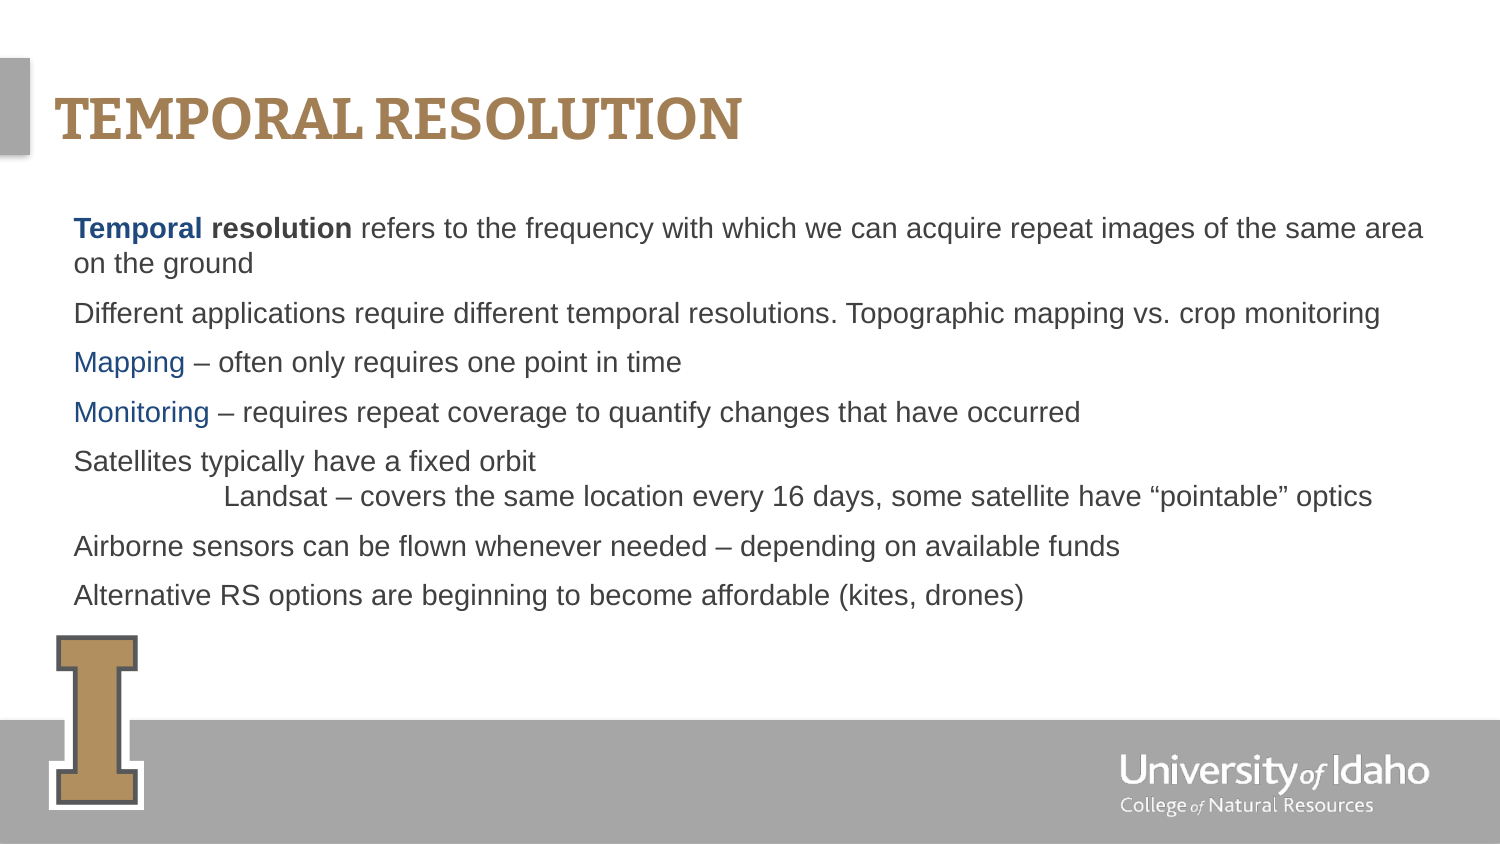

# temporal resolution
Temporal resolution refers to the frequency with which we can acquire repeat images of the same area on the ground
Different applications require different temporal resolutions. Topographic mapping vs. crop monitoring
Mapping – often only requires one point in time
Monitoring – requires repeat coverage to quantify changes that have occurred
Satellites typically have a fixed orbit
	Landsat – covers the same location every 16 days, some satellite have “pointable” optics
Airborne sensors can be flown whenever needed – depending on available funds
Alternative RS options are beginning to become affordable (kites, drones)